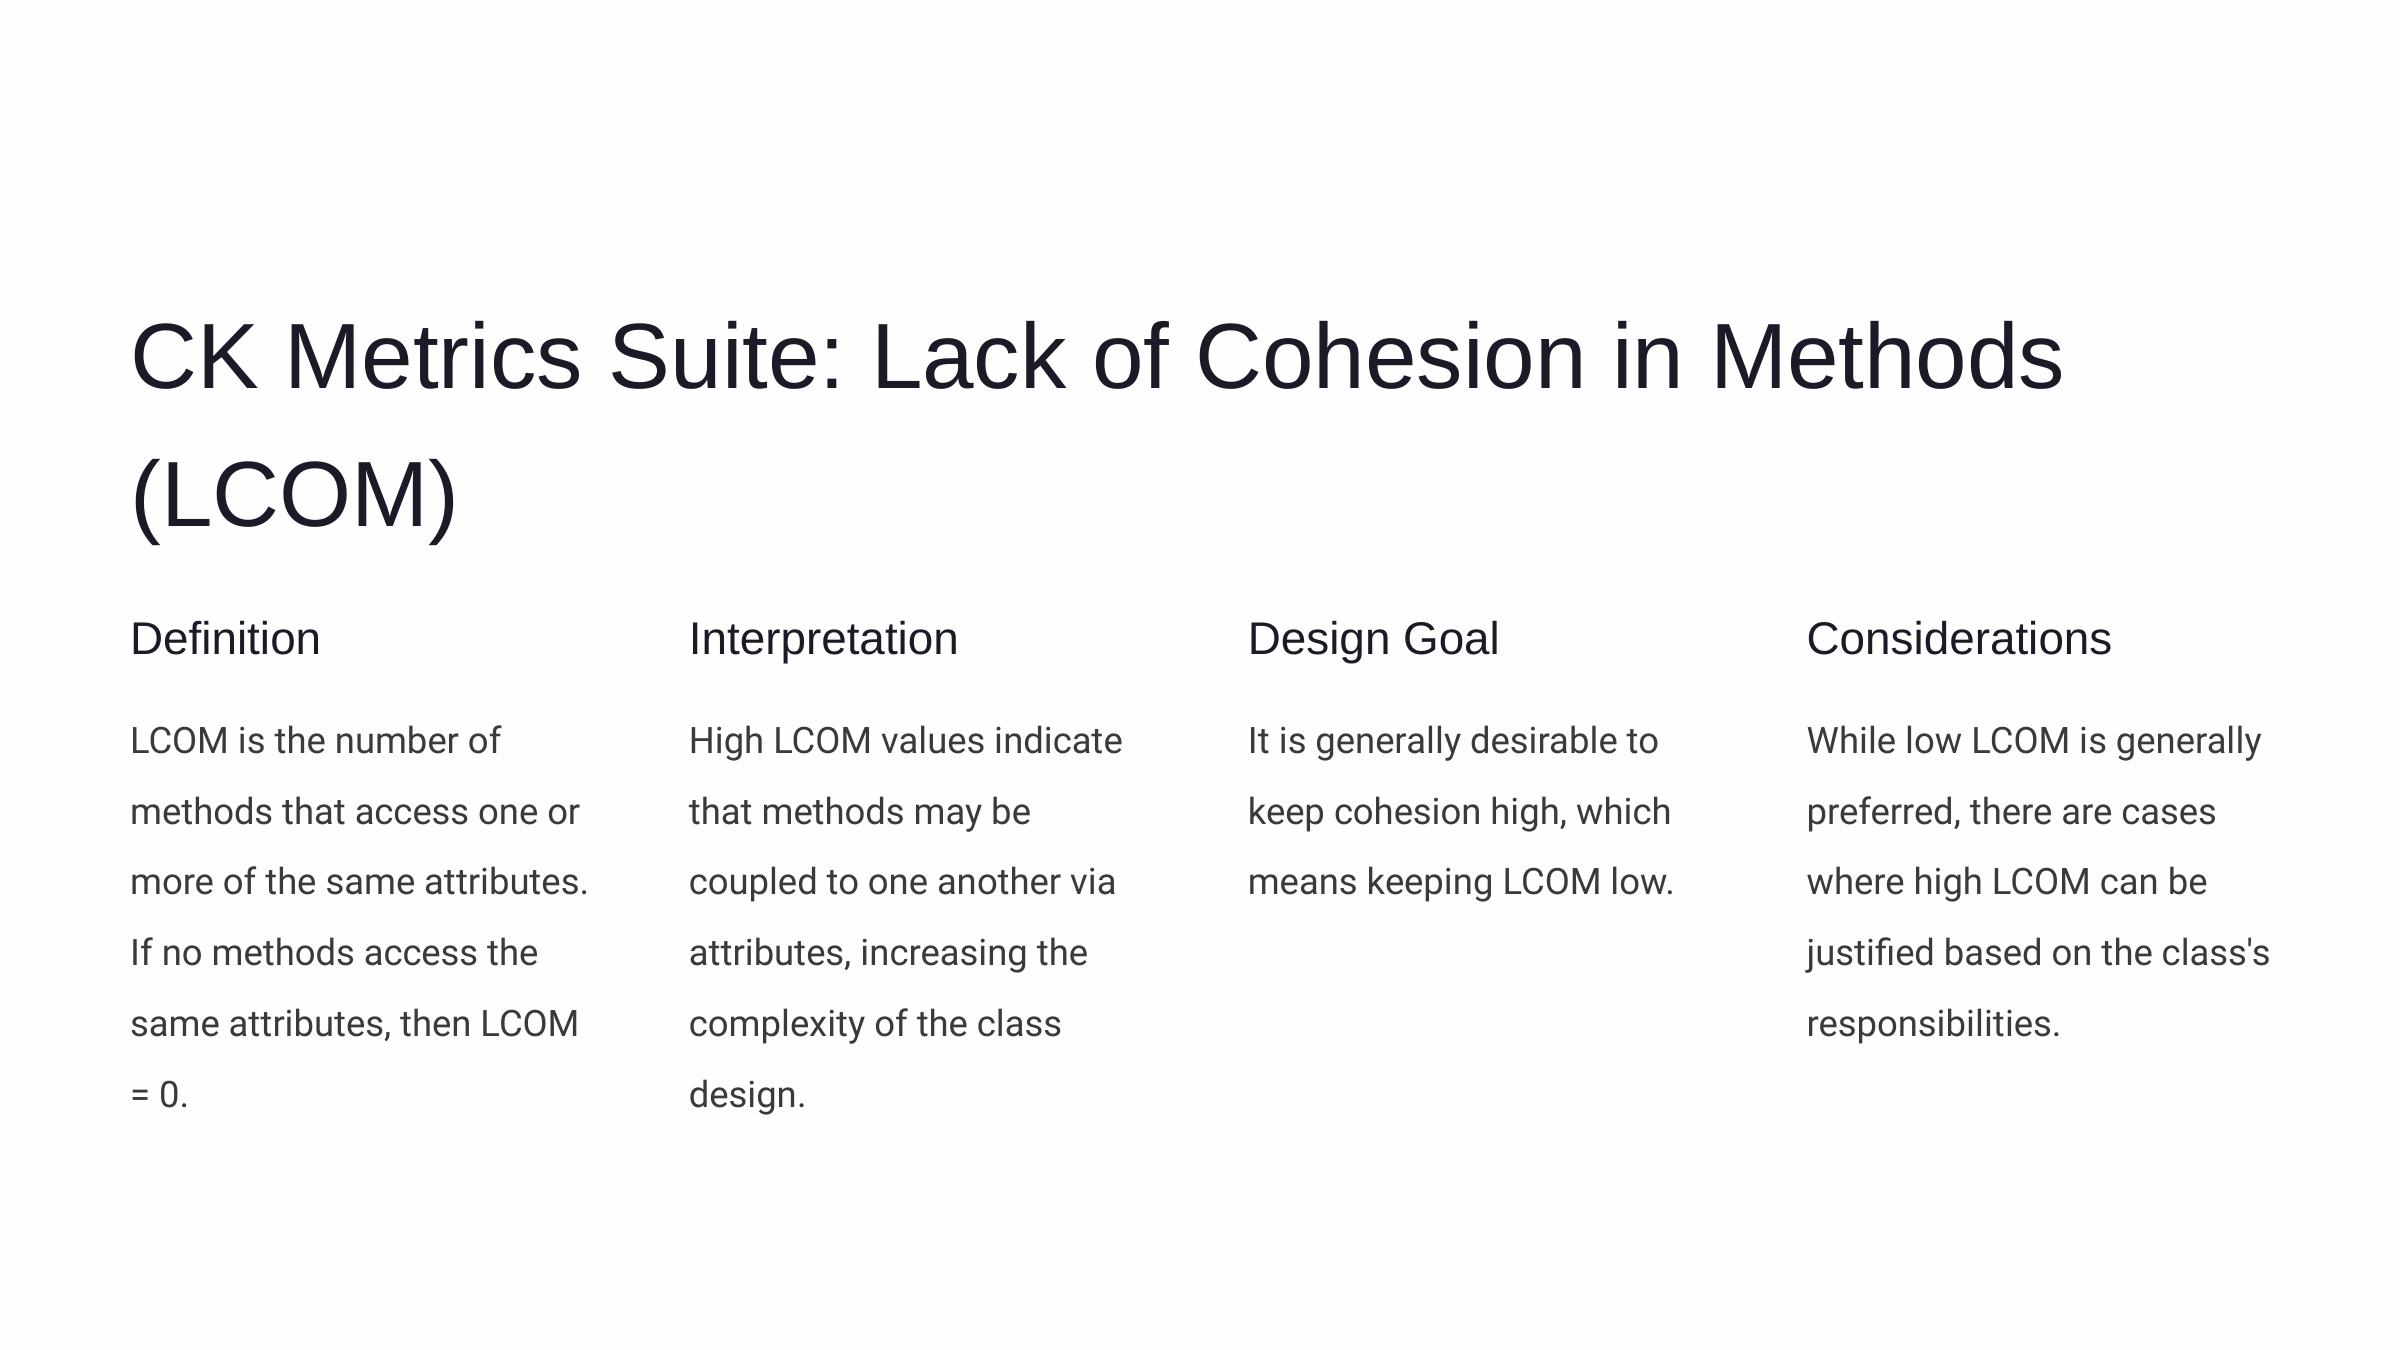

CK Metrics Suite: Lack of Cohesion in Methods (LCOM)
Definition
Interpretation
Design Goal
Considerations
LCOM is the number of methods that access one or more of the same attributes. If no methods access the same attributes, then LCOM = 0.
High LCOM values indicate that methods may be coupled to one another via attributes, increasing the complexity of the class design.
It is generally desirable to keep cohesion high, which means keeping LCOM low.
While low LCOM is generally preferred, there are cases where high LCOM can be justified based on the class's responsibilities.